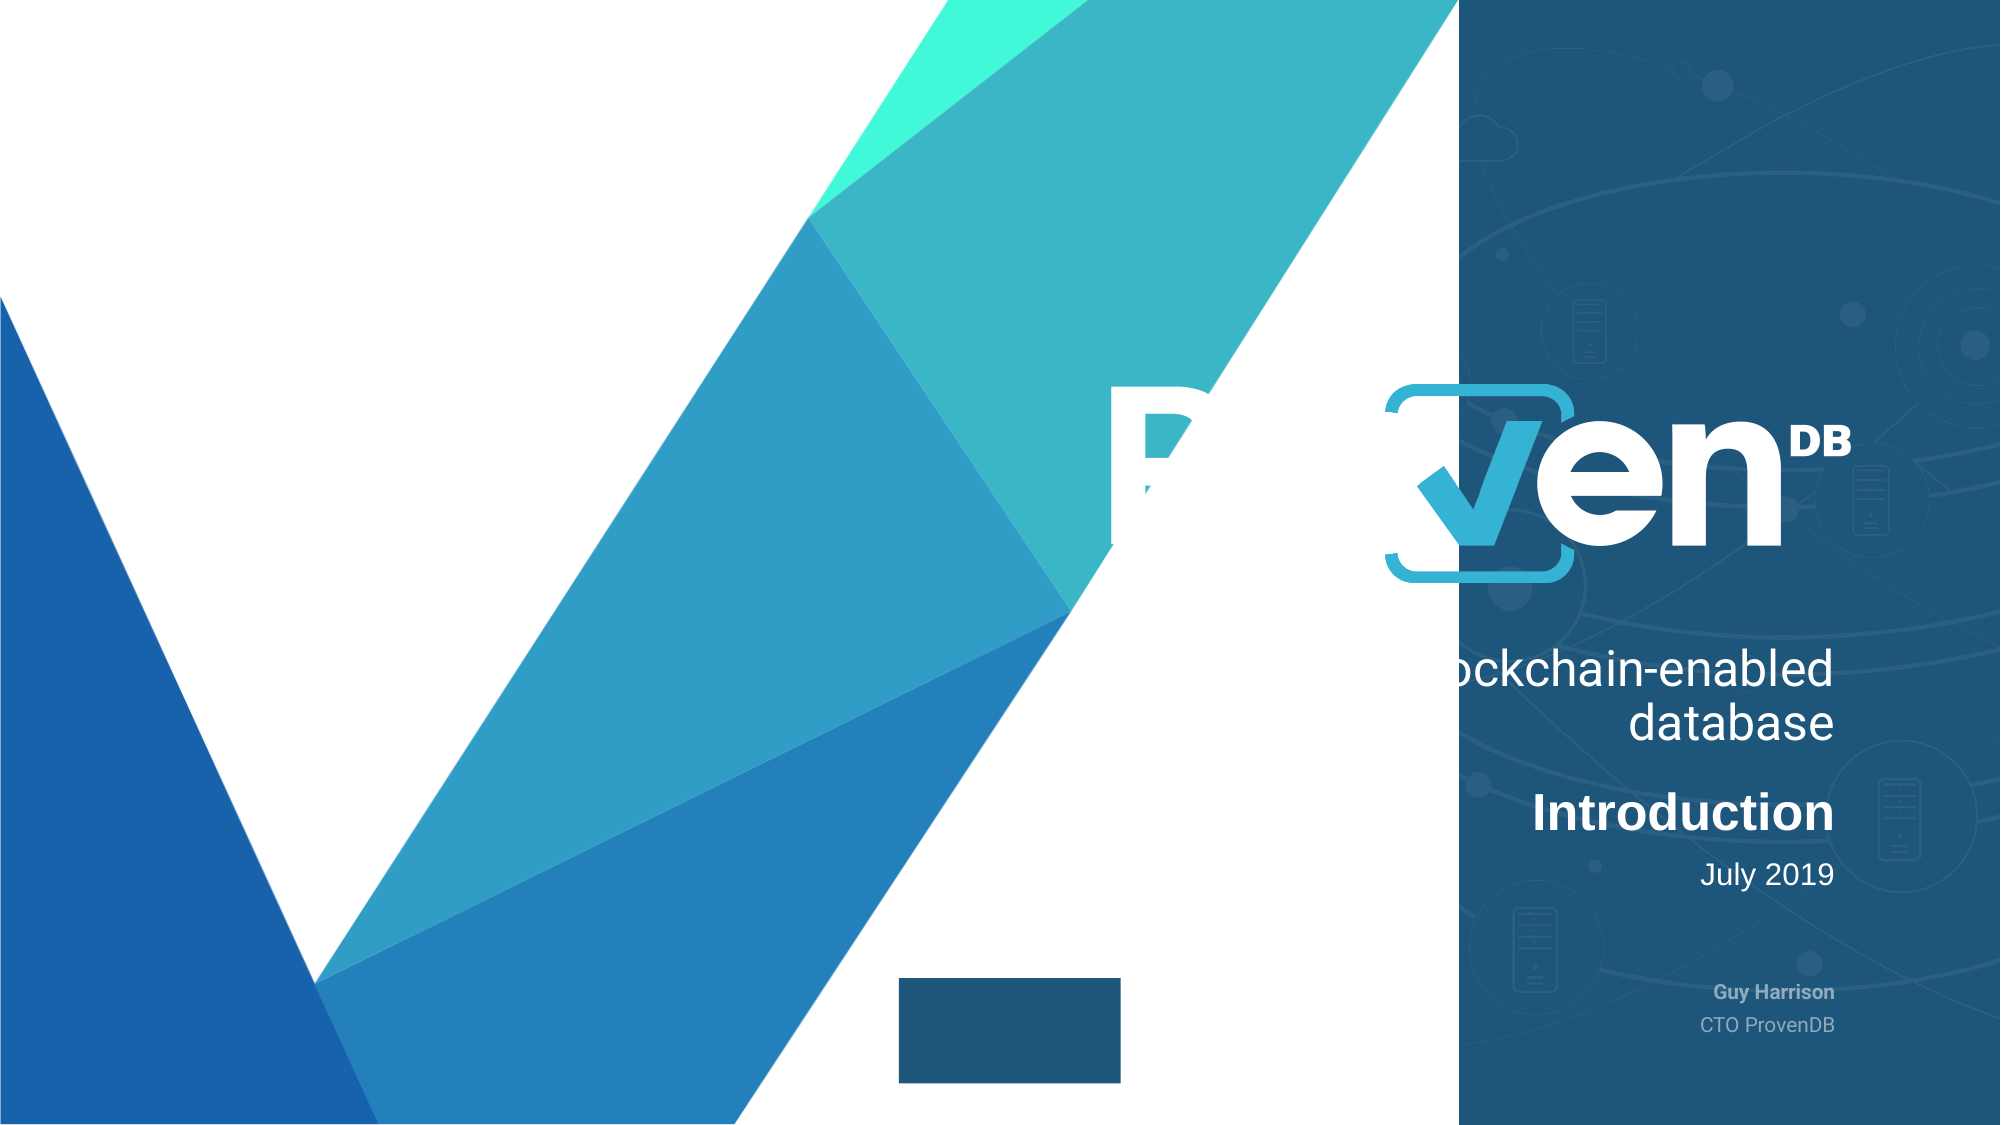

# Introduction
July 2019
Guy Harrison
CTO ProvenDB